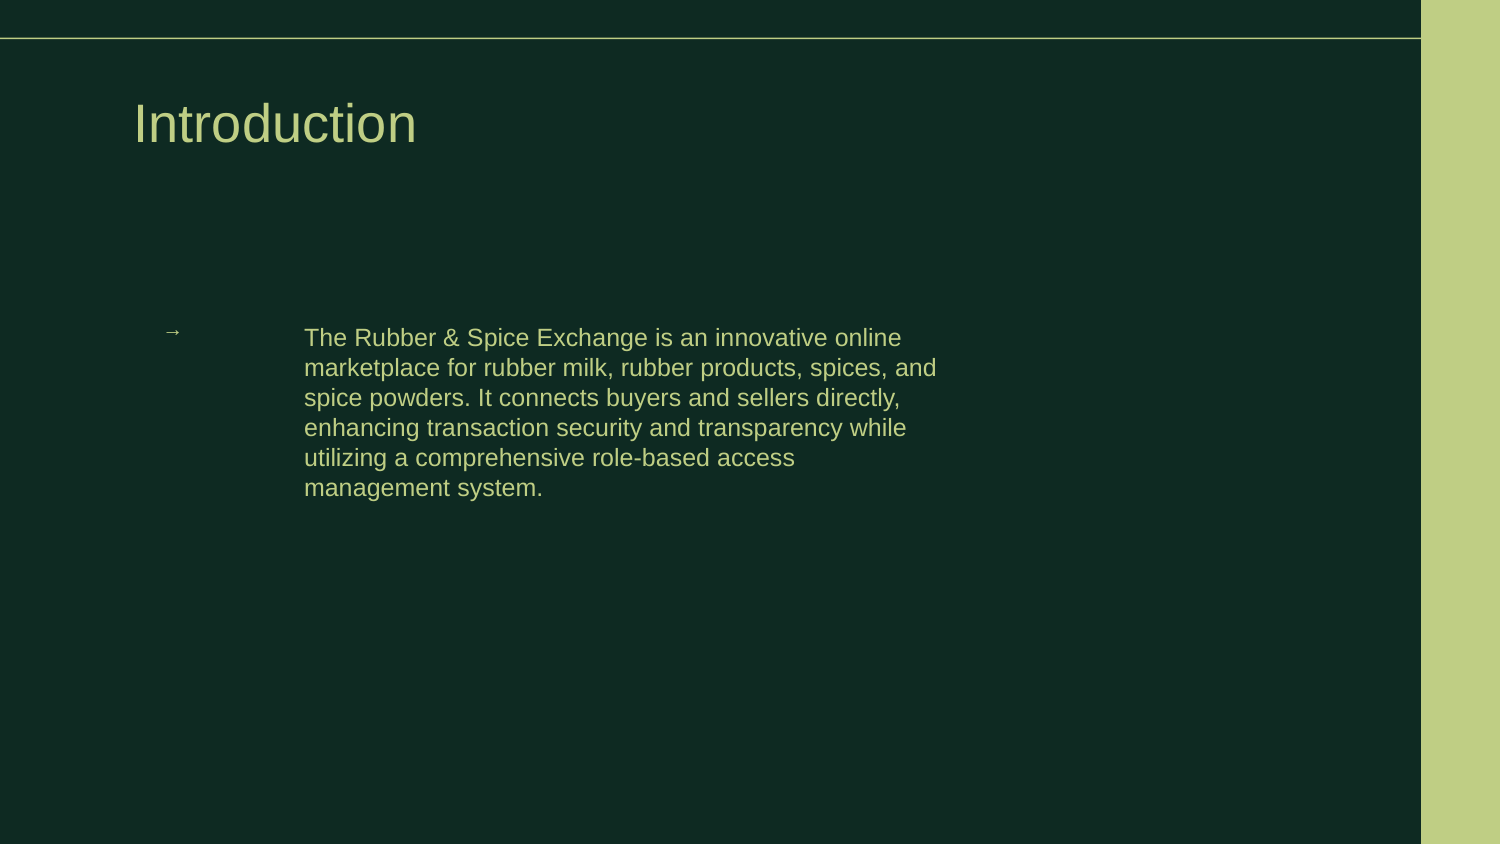

# Introduction
The Rubber & Spice Exchange is an innovative online marketplace for rubber milk, rubber products, spices, and spice powders. It connects buyers and sellers directly, enhancing transaction security and transparency while utilizing a comprehensive role-based access management system.
→